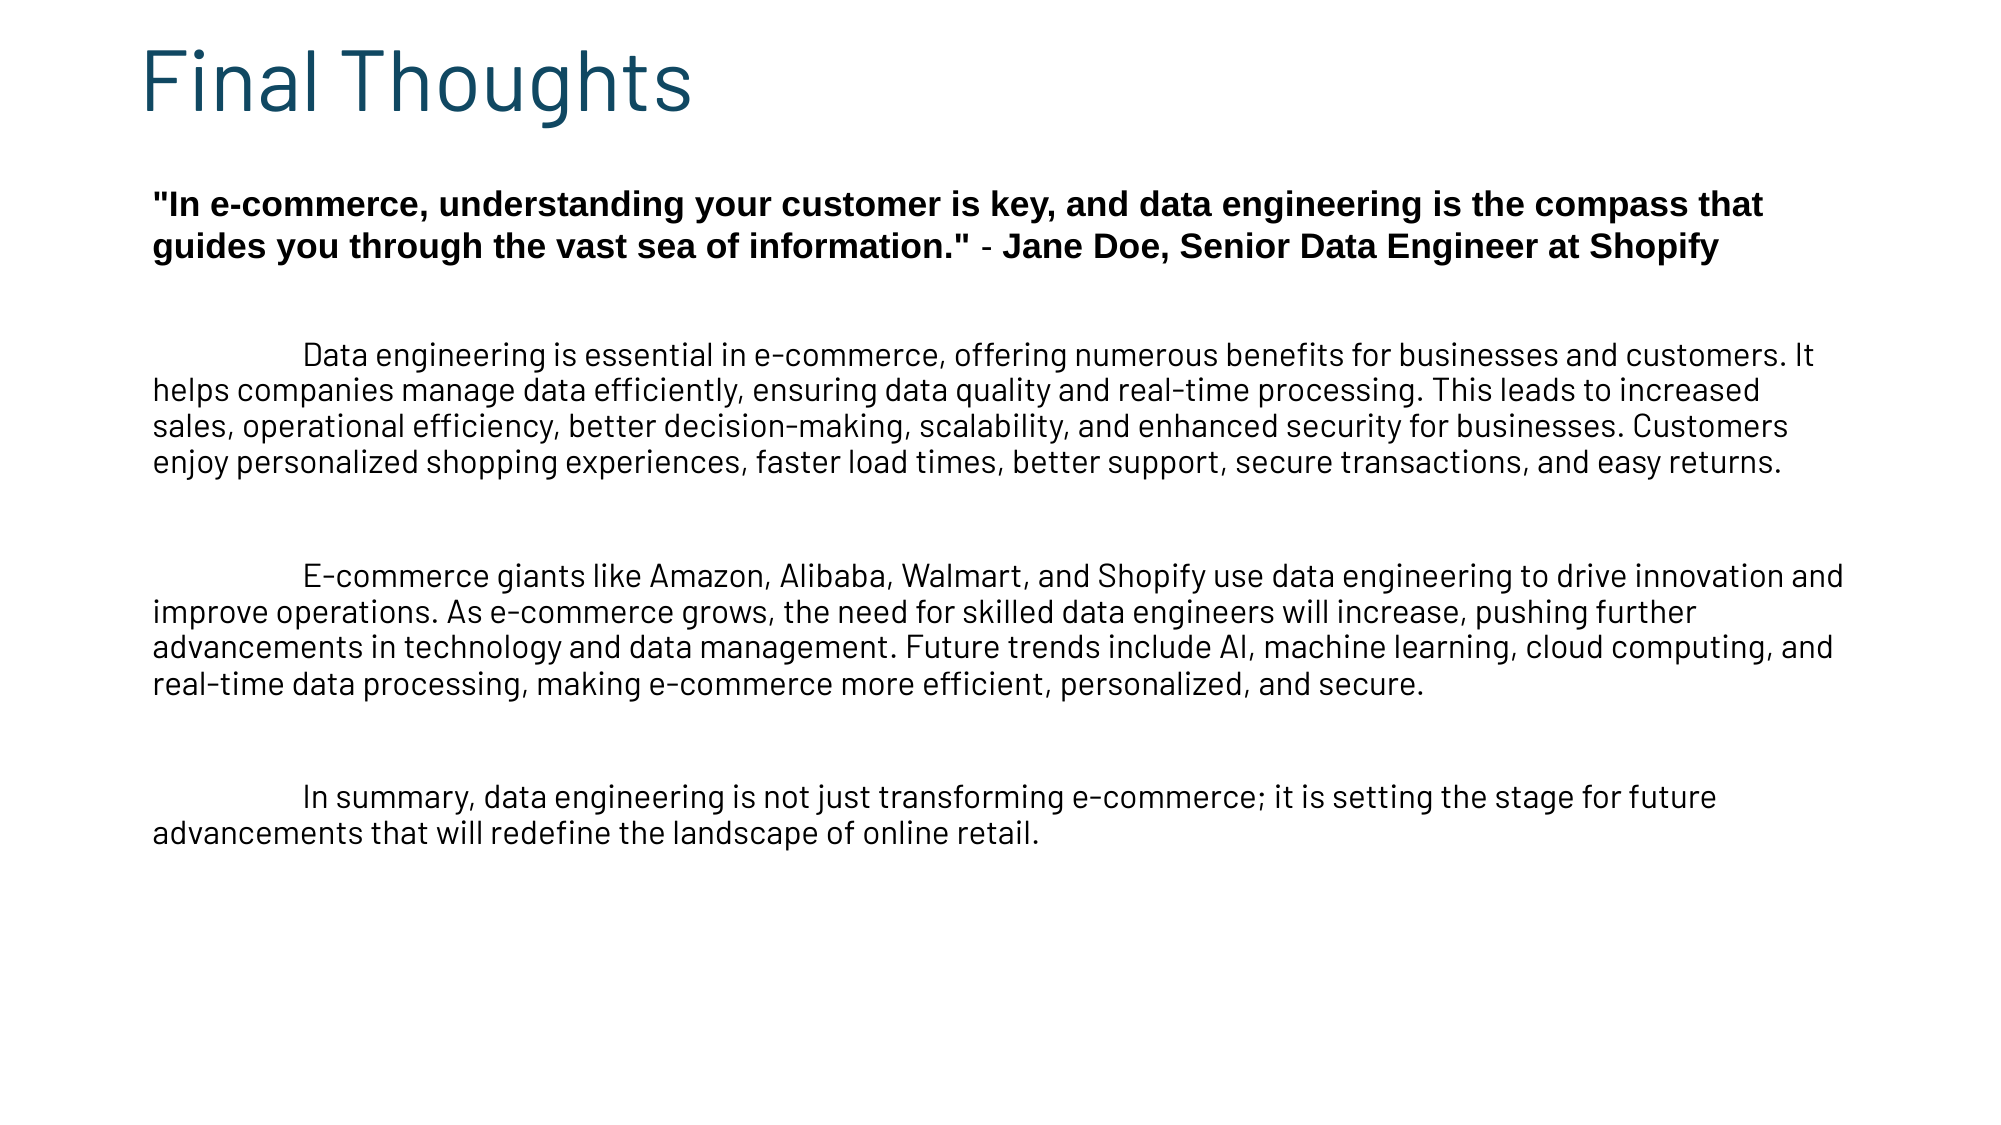

# Final Thoughts
"In e-commerce, understanding your customer is key, and data engineering is the compass that guides you through the vast sea of information." - Jane Doe, Senior Data Engineer at Shopify
	Data engineering is essential in e-commerce, offering numerous benefits for businesses and customers. It helps companies manage data efficiently, ensuring data quality and real-time processing. This leads to increased sales, operational efficiency, better decision-making, scalability, and enhanced security for businesses. Customers enjoy personalized shopping experiences, faster load times, better support, secure transactions, and easy returns.

	E-commerce giants like Amazon, Alibaba, Walmart, and Shopify use data engineering to drive innovation and improve operations. As e-commerce grows, the need for skilled data engineers will increase, pushing further advancements in technology and data management. Future trends include AI, machine learning, cloud computing, and real-time data processing, making e-commerce more efficient, personalized, and secure.

	In summary, data engineering is not just transforming e-commerce; it is setting the stage for future advancements that will redefine the landscape of online retail.